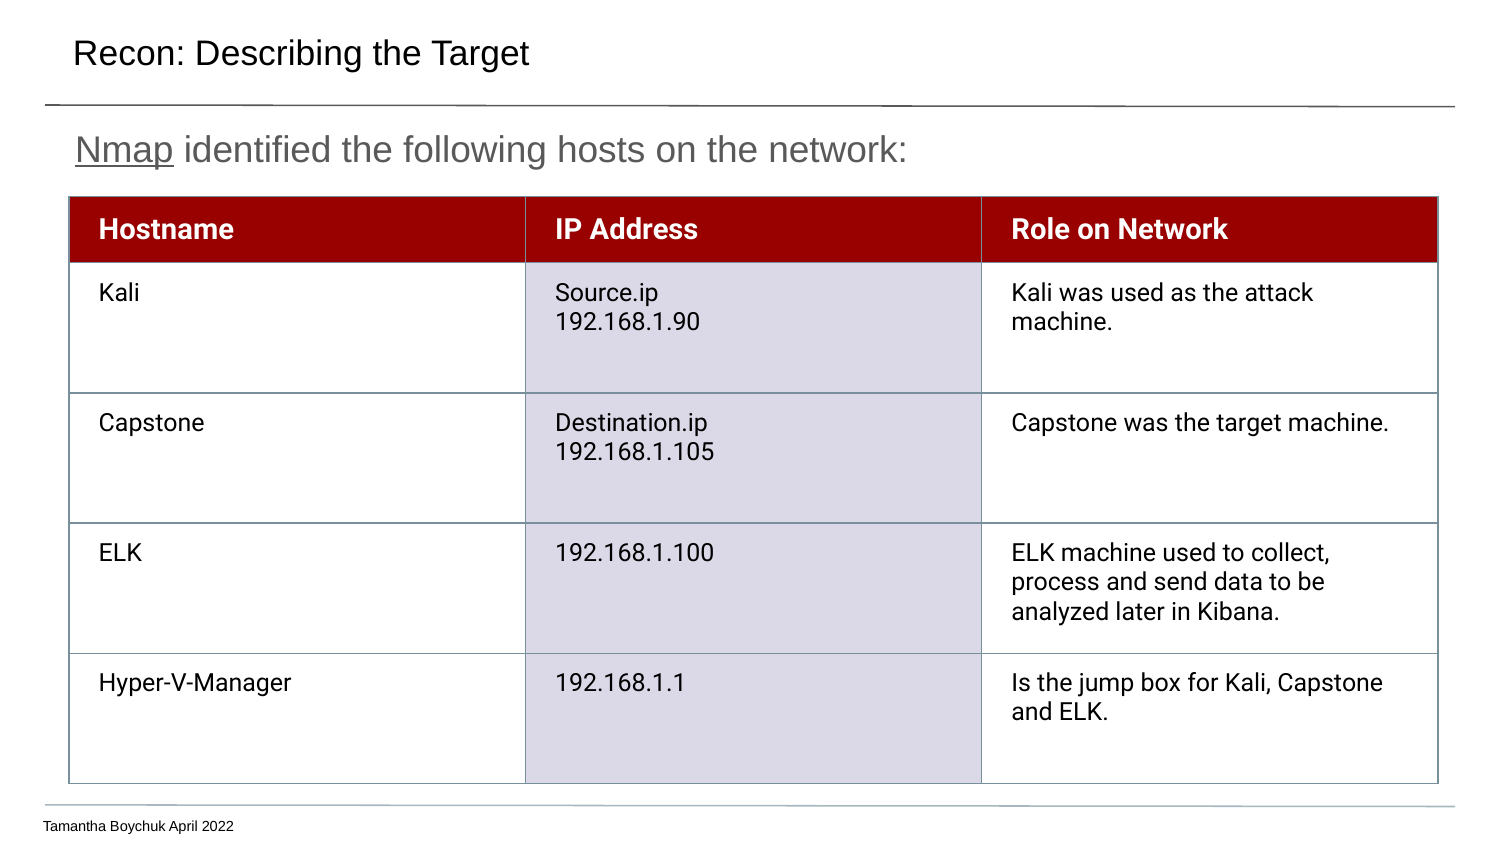

# Recon: Describing the Target
Nmap identified the following hosts on the network:
| Hostname | IP Address | Role on Network |
| --- | --- | --- |
| Kali | Source.ip 192.168.1.90 | Kali was used as the attack machine. |
| Capstone | Destination.ip 192.168.1.105 | Capstone was the target machine. |
| ELK | 192.168.1.100 | ELK machine used to collect, process and send data to be analyzed later in Kibana. |
| Hyper-V-Manager | 192.168.1.1 | Is the jump box for Kali, Capstone and ELK. |
Tamantha Boychuk April 2022